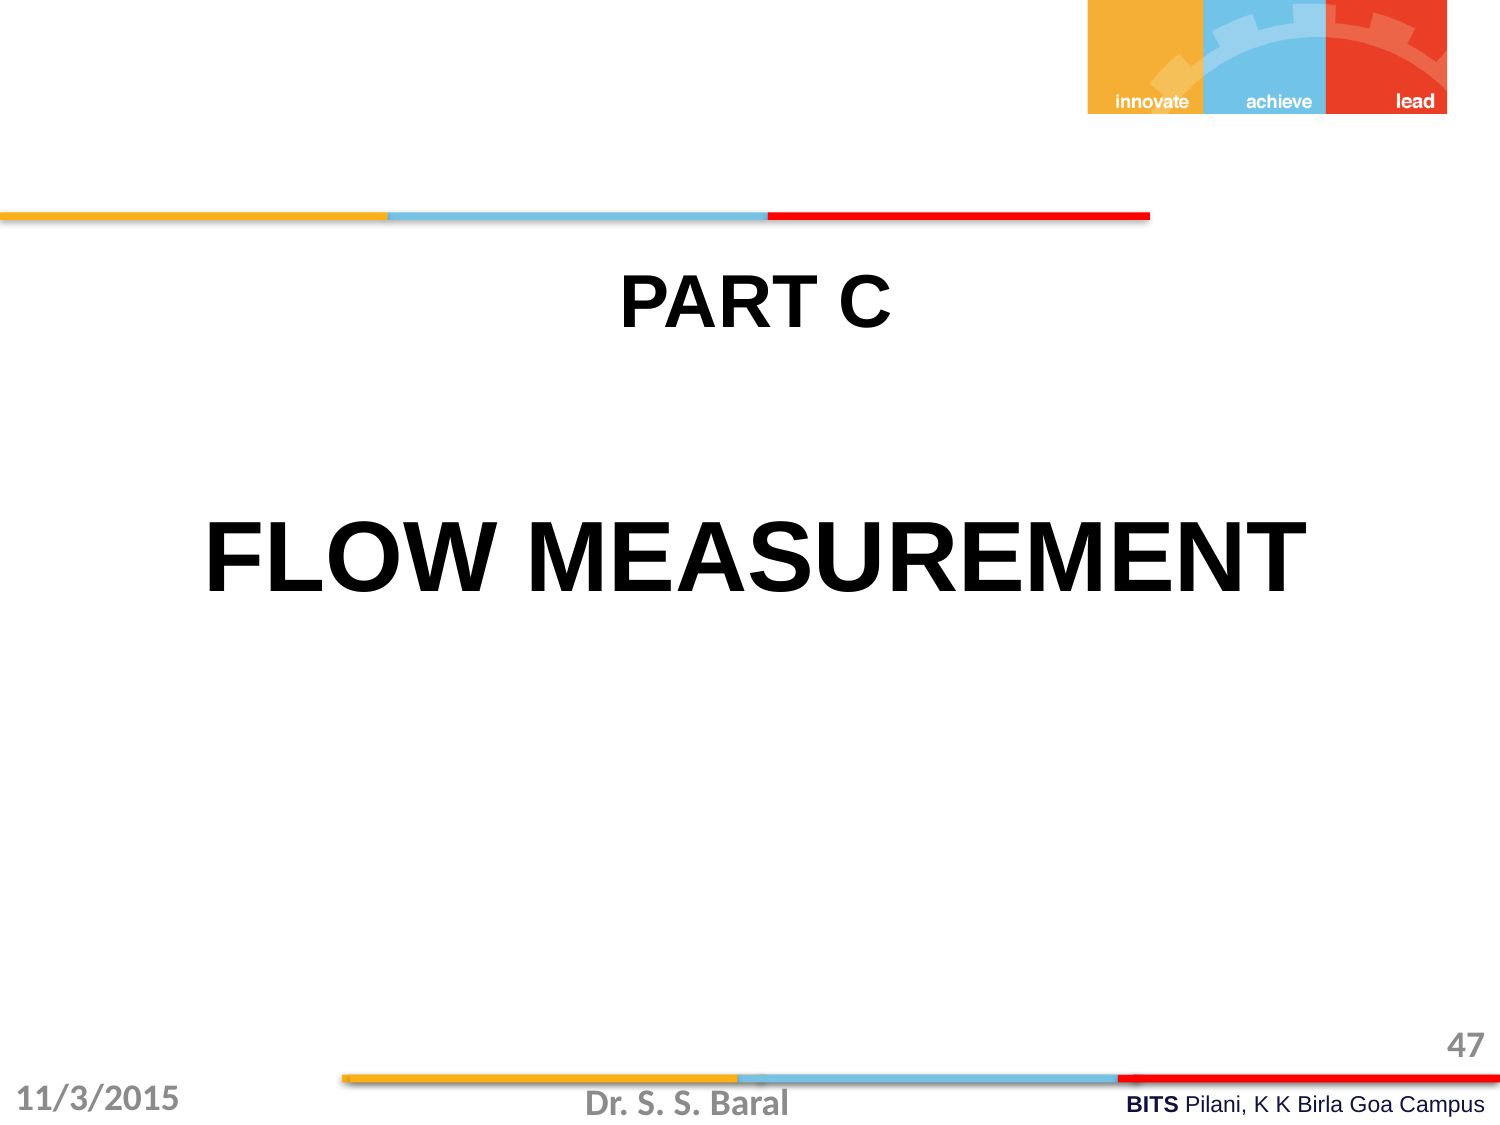

PART C

FLOW MEASUREMENT
47
11/3/2015
Dr. S. S. Baral